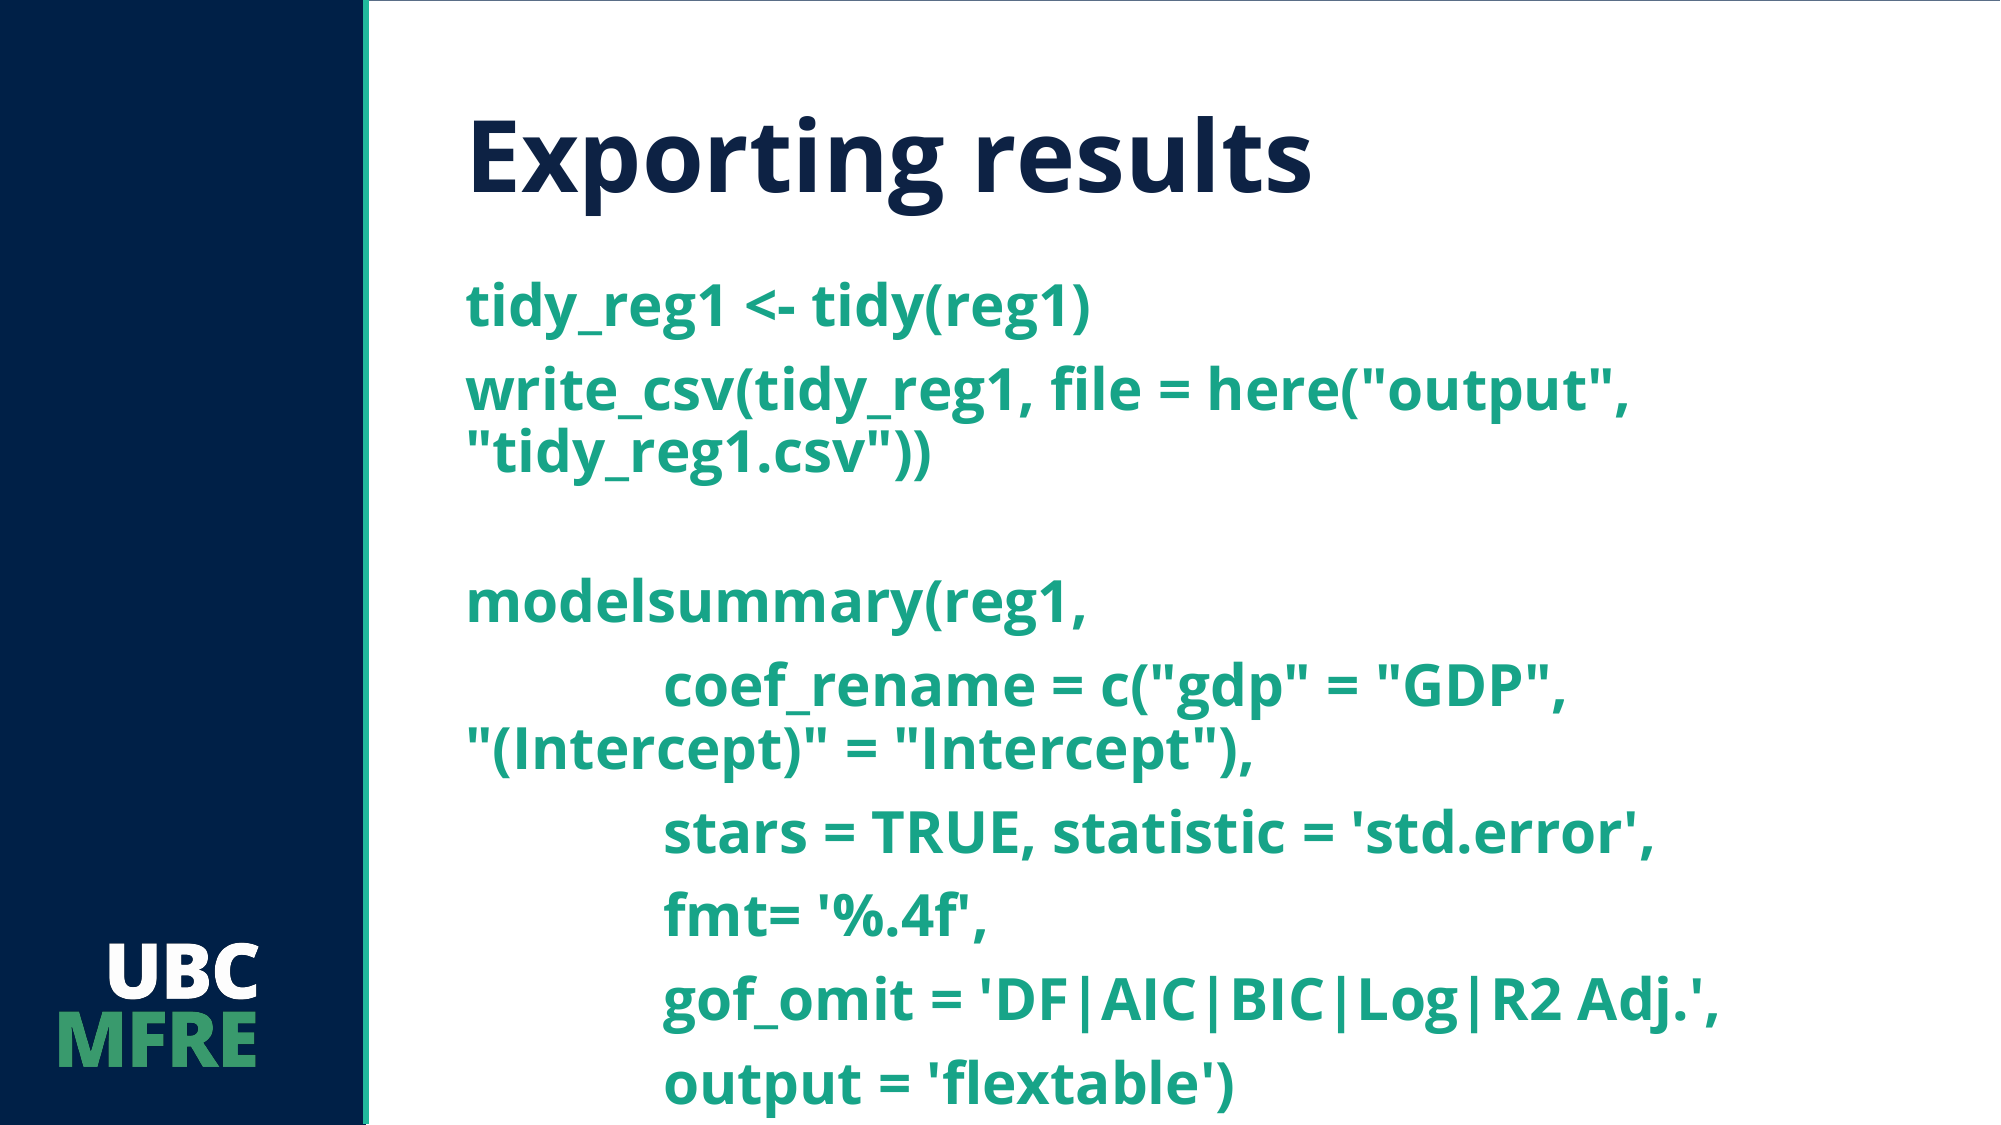

# Exporting results
tidy_reg1 <- tidy(reg1)
write_csv(tidy_reg1, file = here("output", "tidy_reg1.csv"))

modelsummary(reg1,
             coef_rename = c("gdp" = "GDP", "(Intercept)" = "Intercept"),
             stars = TRUE, statistic = 'std.error',
             fmt= '%.4f',
             gof_omit = 'DF|AIC|BIC|Log|R2 Adj.',
             output = 'flextable')